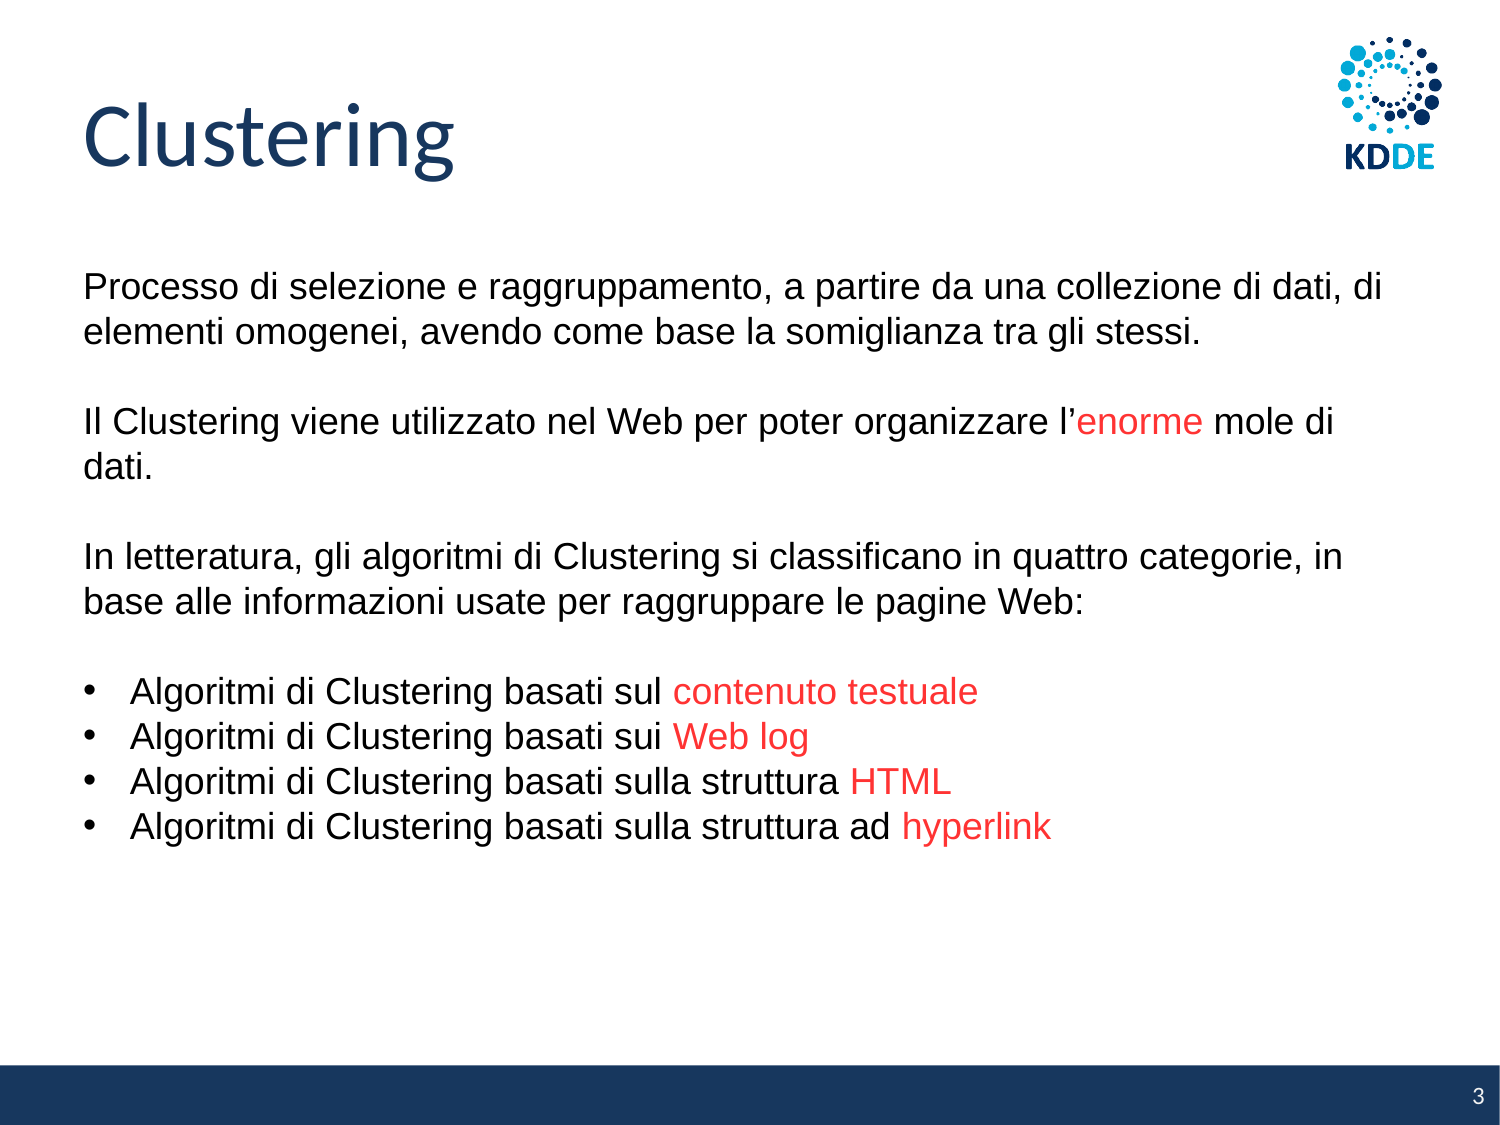

Clustering
Processo di selezione e raggruppamento, a partire da una collezione di dati, di elementi omogenei, avendo come base la somiglianza tra gli stessi.

Il Clustering viene utilizzato nel Web per poter organizzare l’enorme mole di dati.

In letteratura, gli algoritmi di Clustering si classificano in quattro categorie, in base alle informazioni usate per raggruppare le pagine Web:

Algoritmi di Clustering basati sul contenuto testuale
Algoritmi di Clustering basati sui Web log
Algoritmi di Clustering basati sulla struttura HTML
Algoritmi di Clustering basati sulla struttura ad hyperlink

3